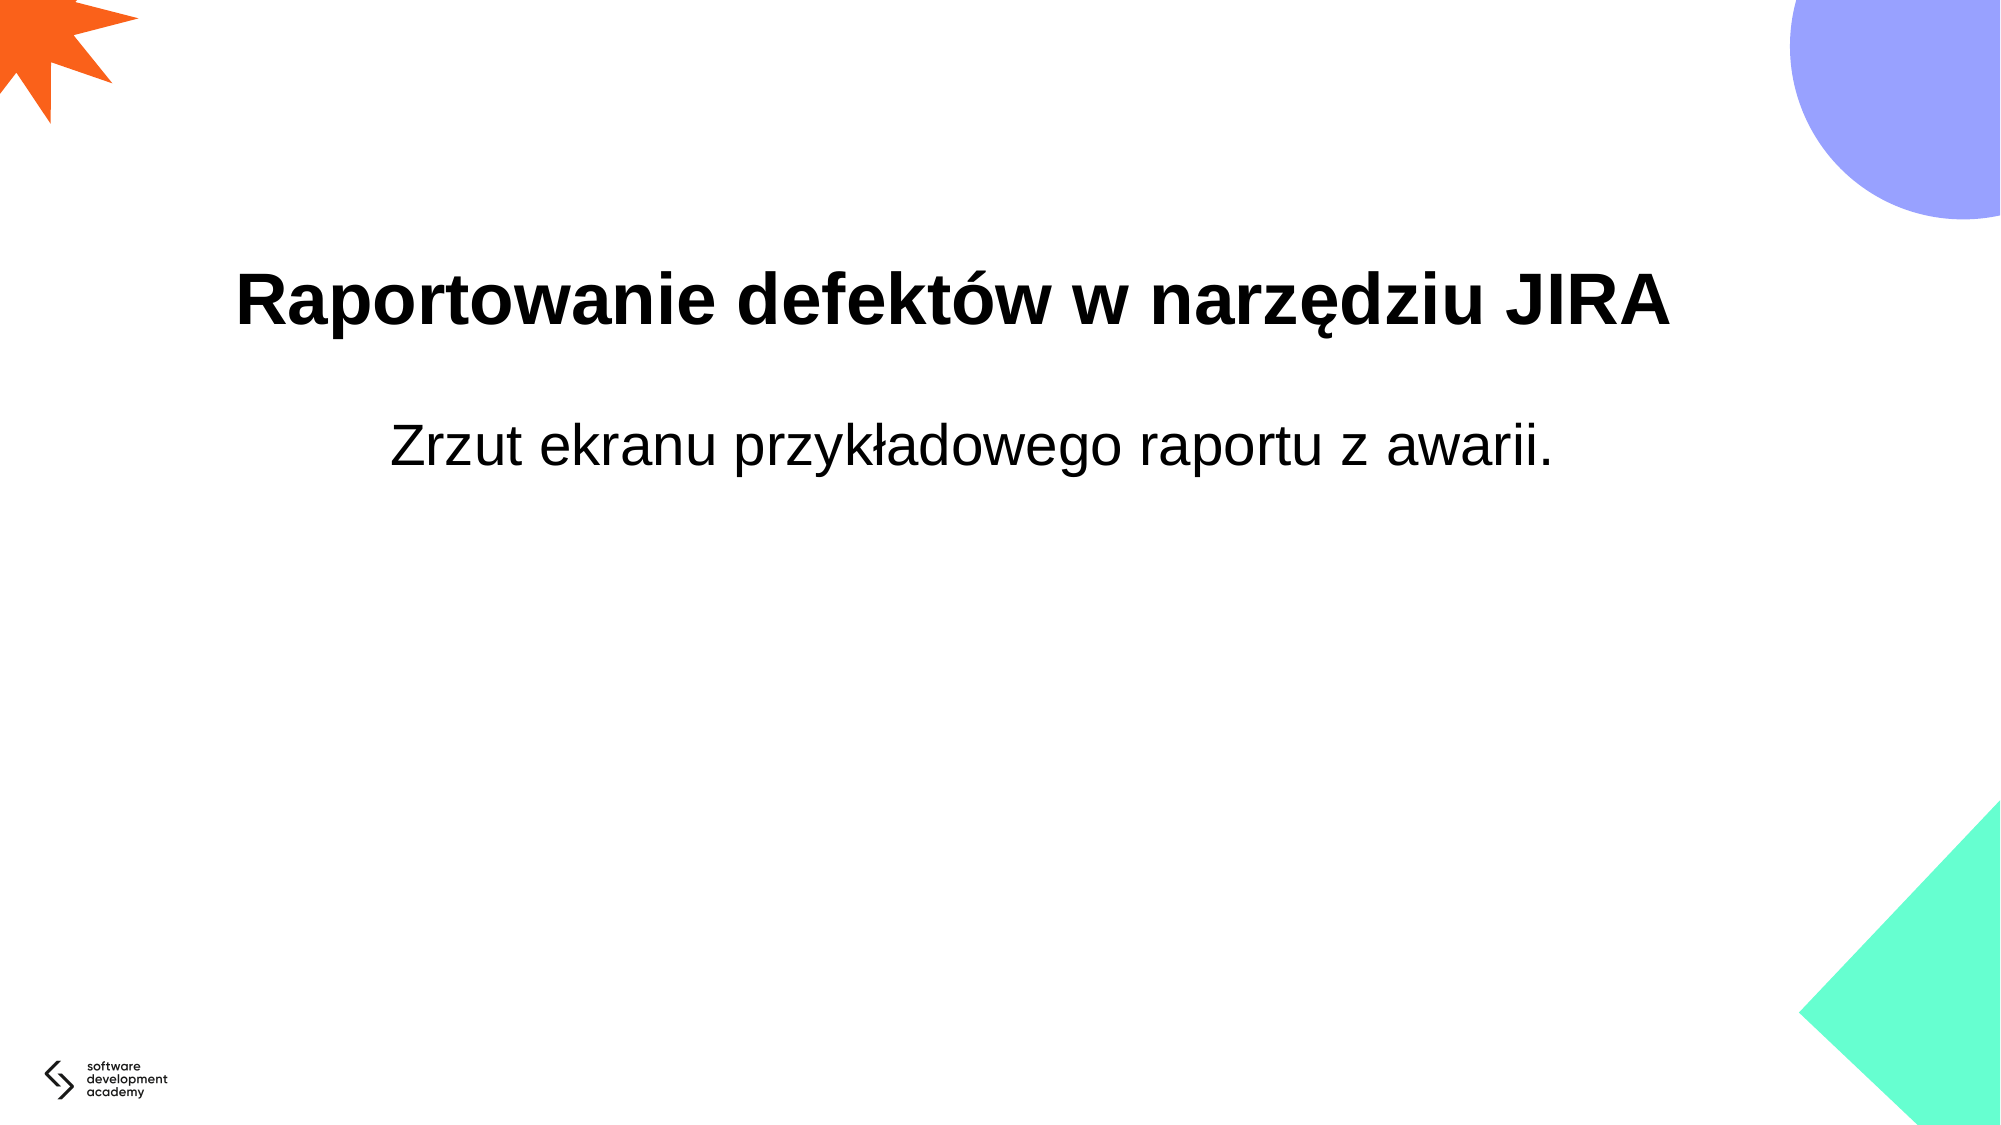

# Raportowanie defektów w narzędziu JIRA
Zrzut ekranu przykładowego raportu z awarii.